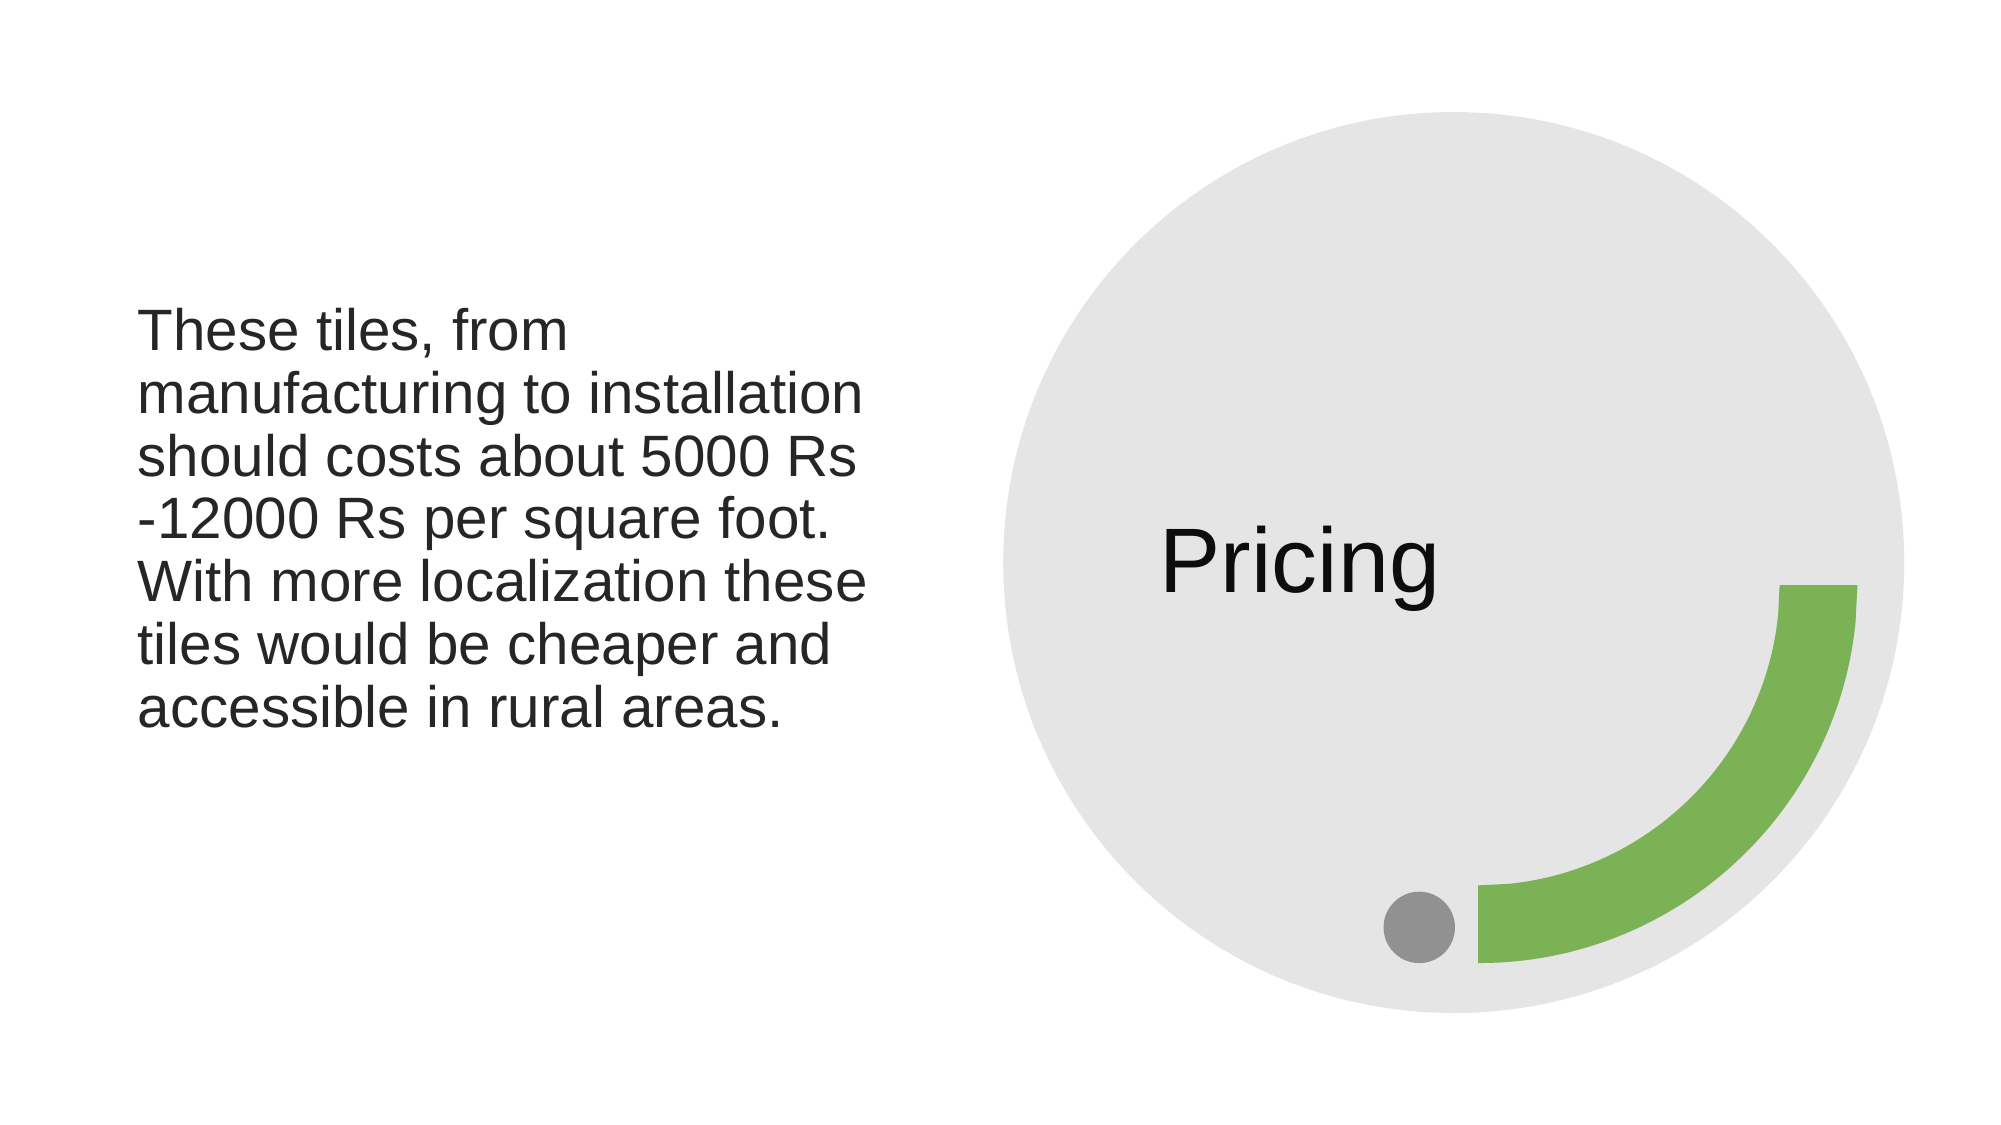

These tiles, from manufacturing to installation should costs about 5000 Rs -12000 Rs per square foot. With more localization these tiles would be cheaper and accessible in rural areas.
# Pricing